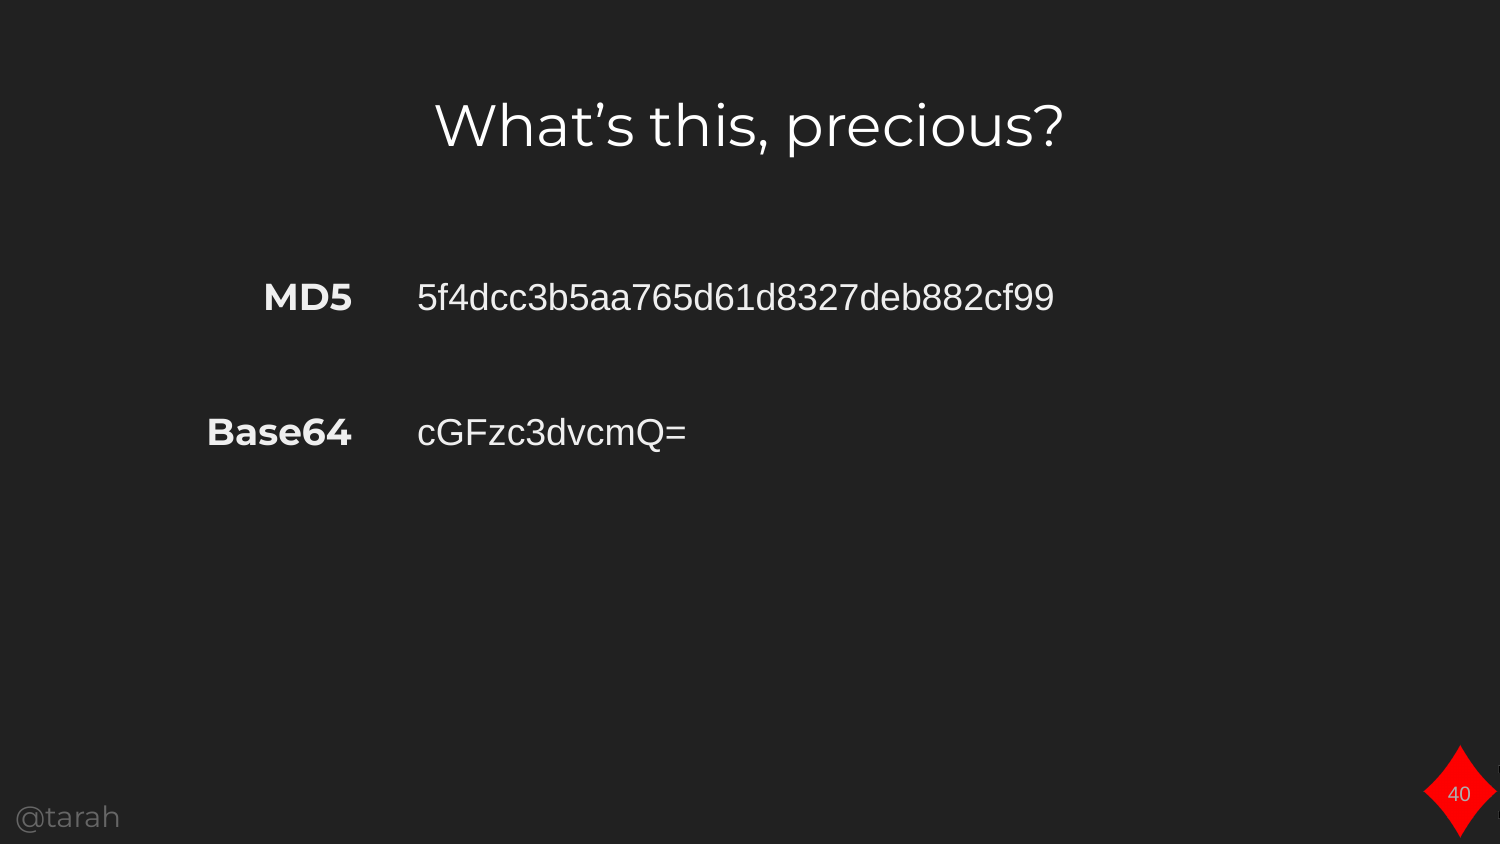

# What’s this, precious?
MD5

Base64

5f4dcc3b5aa765d61d8327deb882cf99

cGFzc3dvcmQ=

40